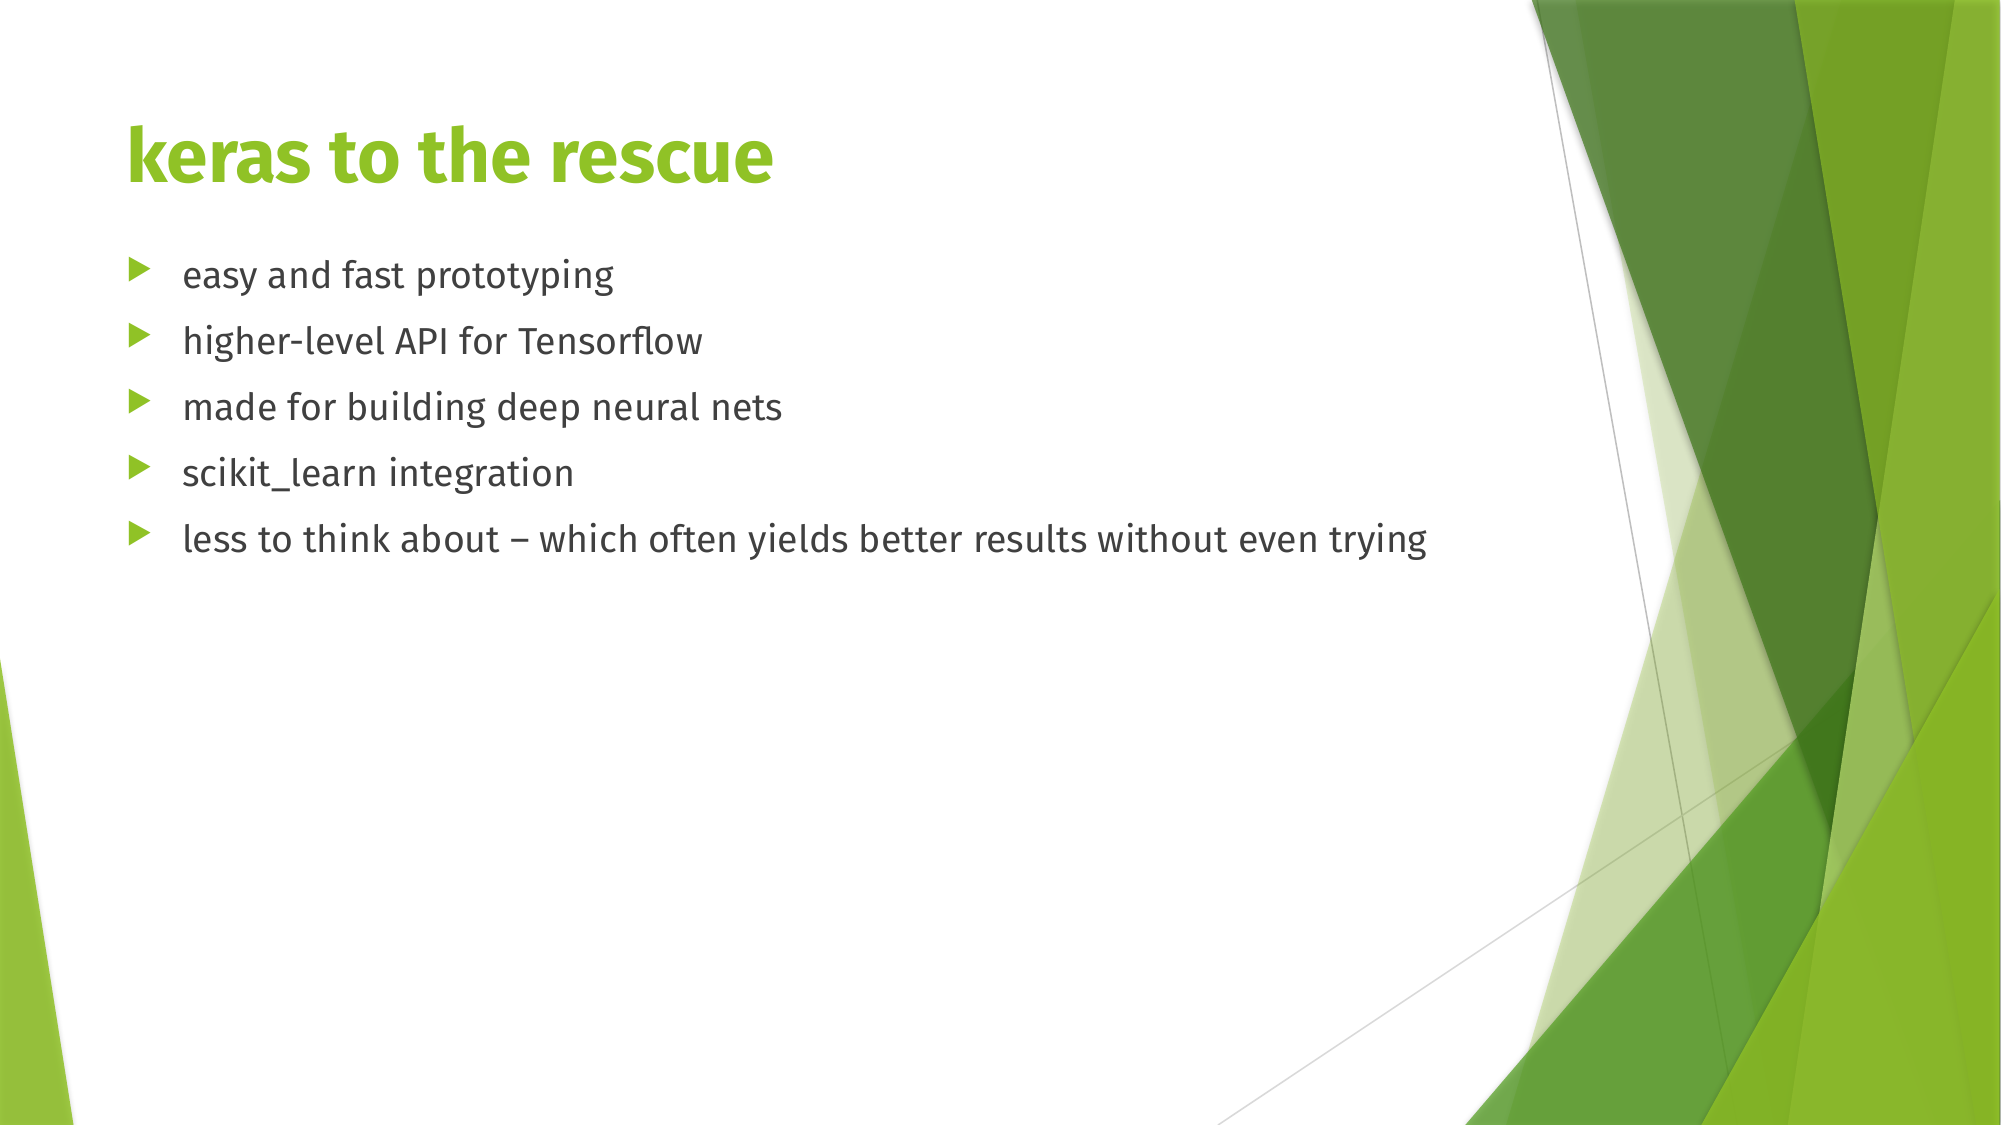

# keras to the rescue
easy and fast prototyping
higher-level API for Tensorflow
made for building deep neural nets
scikit_learn integration
less to think about – which often yields better results without even trying